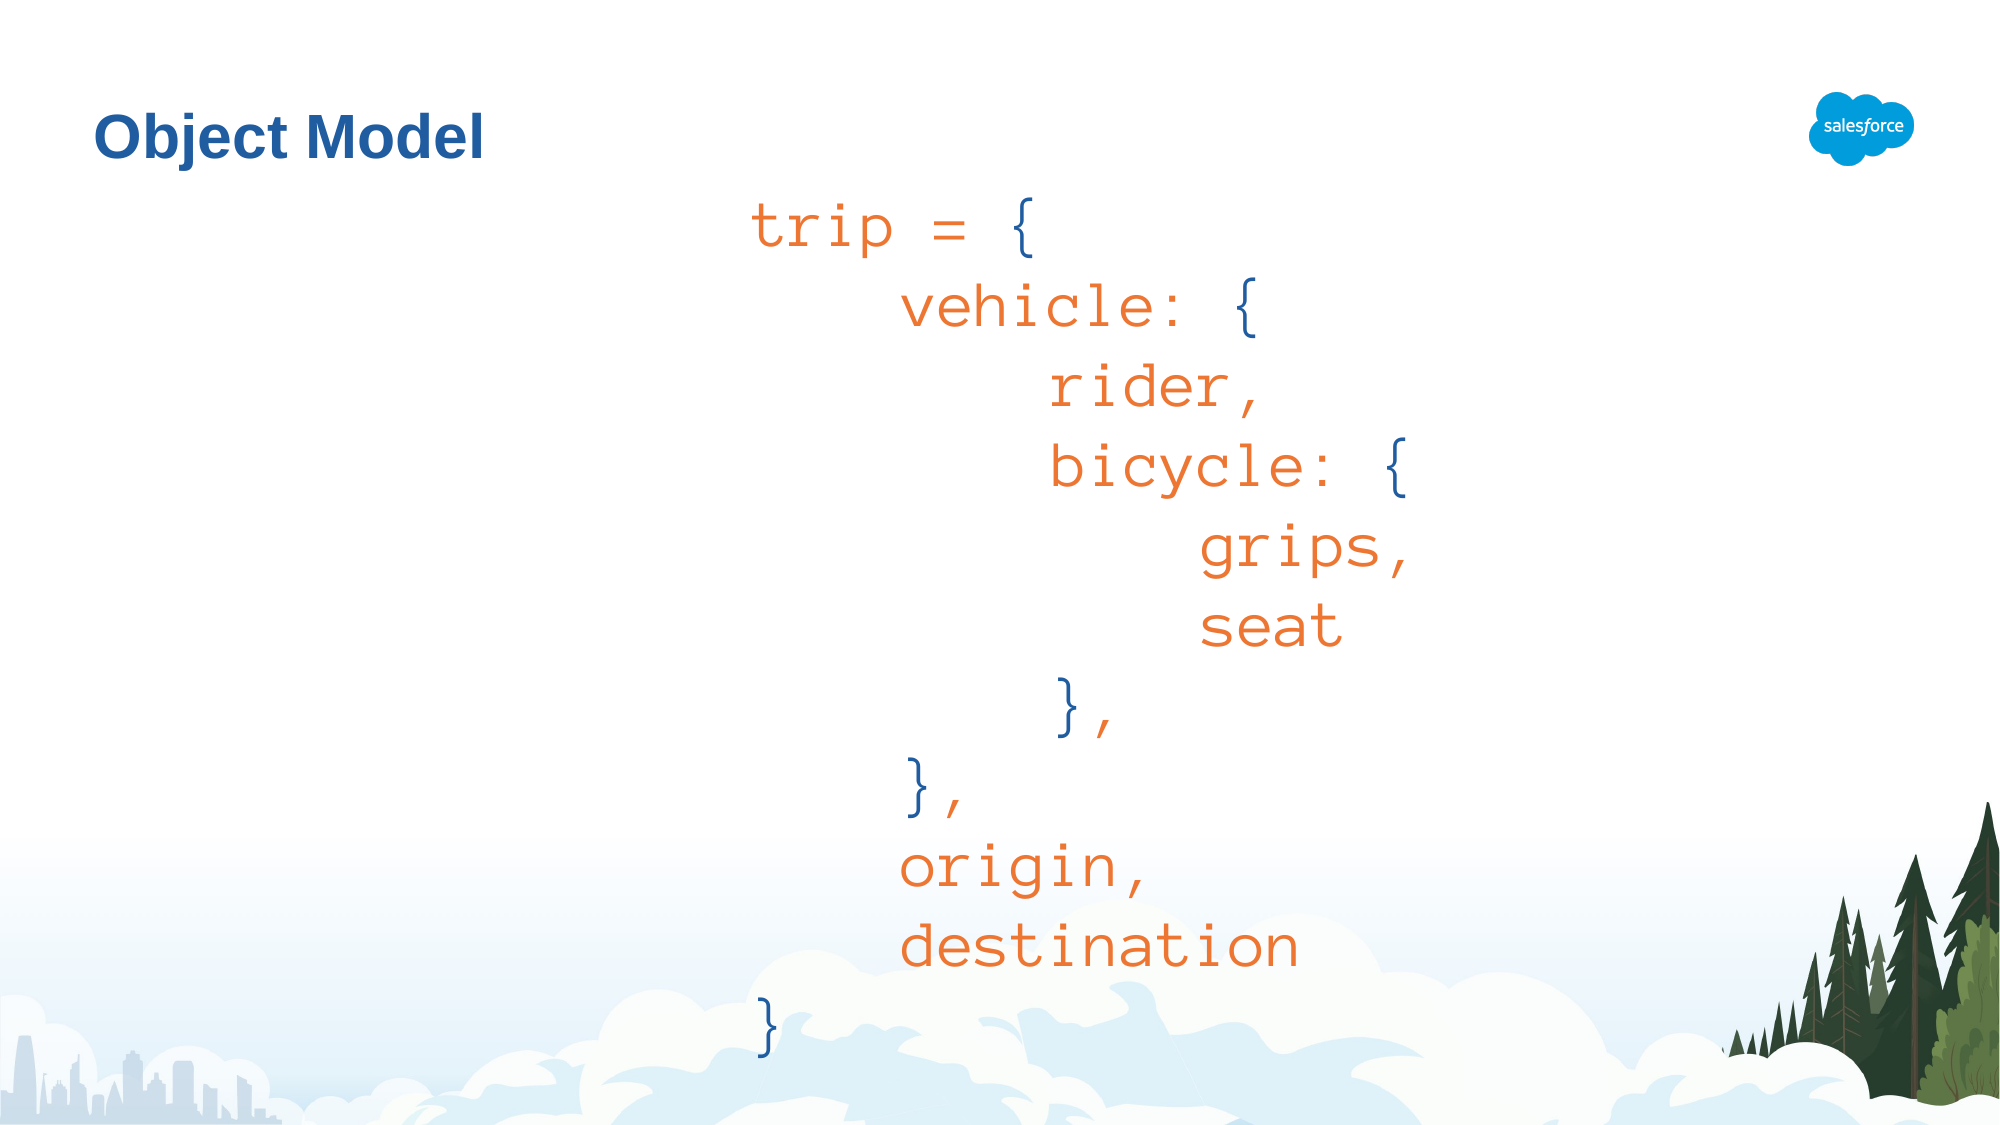

# Object Model
trip = {
	vehicle: {
		rider,
		bicycle: {
			grips,
			seat
		},
	},
	origin,
	destination
}